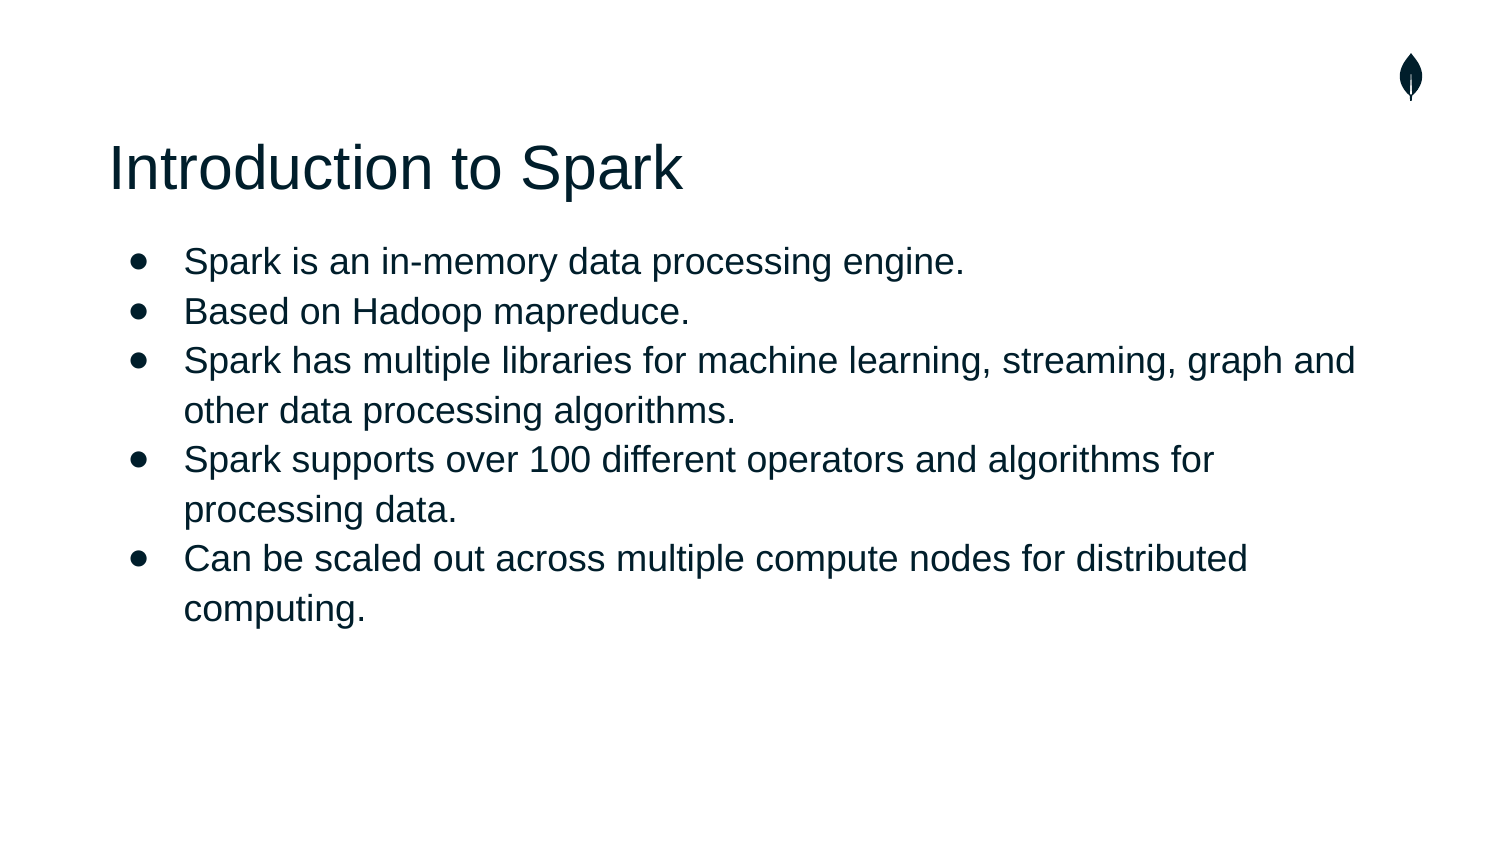

Introduction to Spark
Spark is an in-memory data processing engine.
Based on Hadoop mapreduce.
Spark has multiple libraries for machine learning, streaming, graph and other data processing algorithms.
Spark supports over 100 different operators and algorithms for processing data.
Can be scaled out across multiple compute nodes for distributed computing.